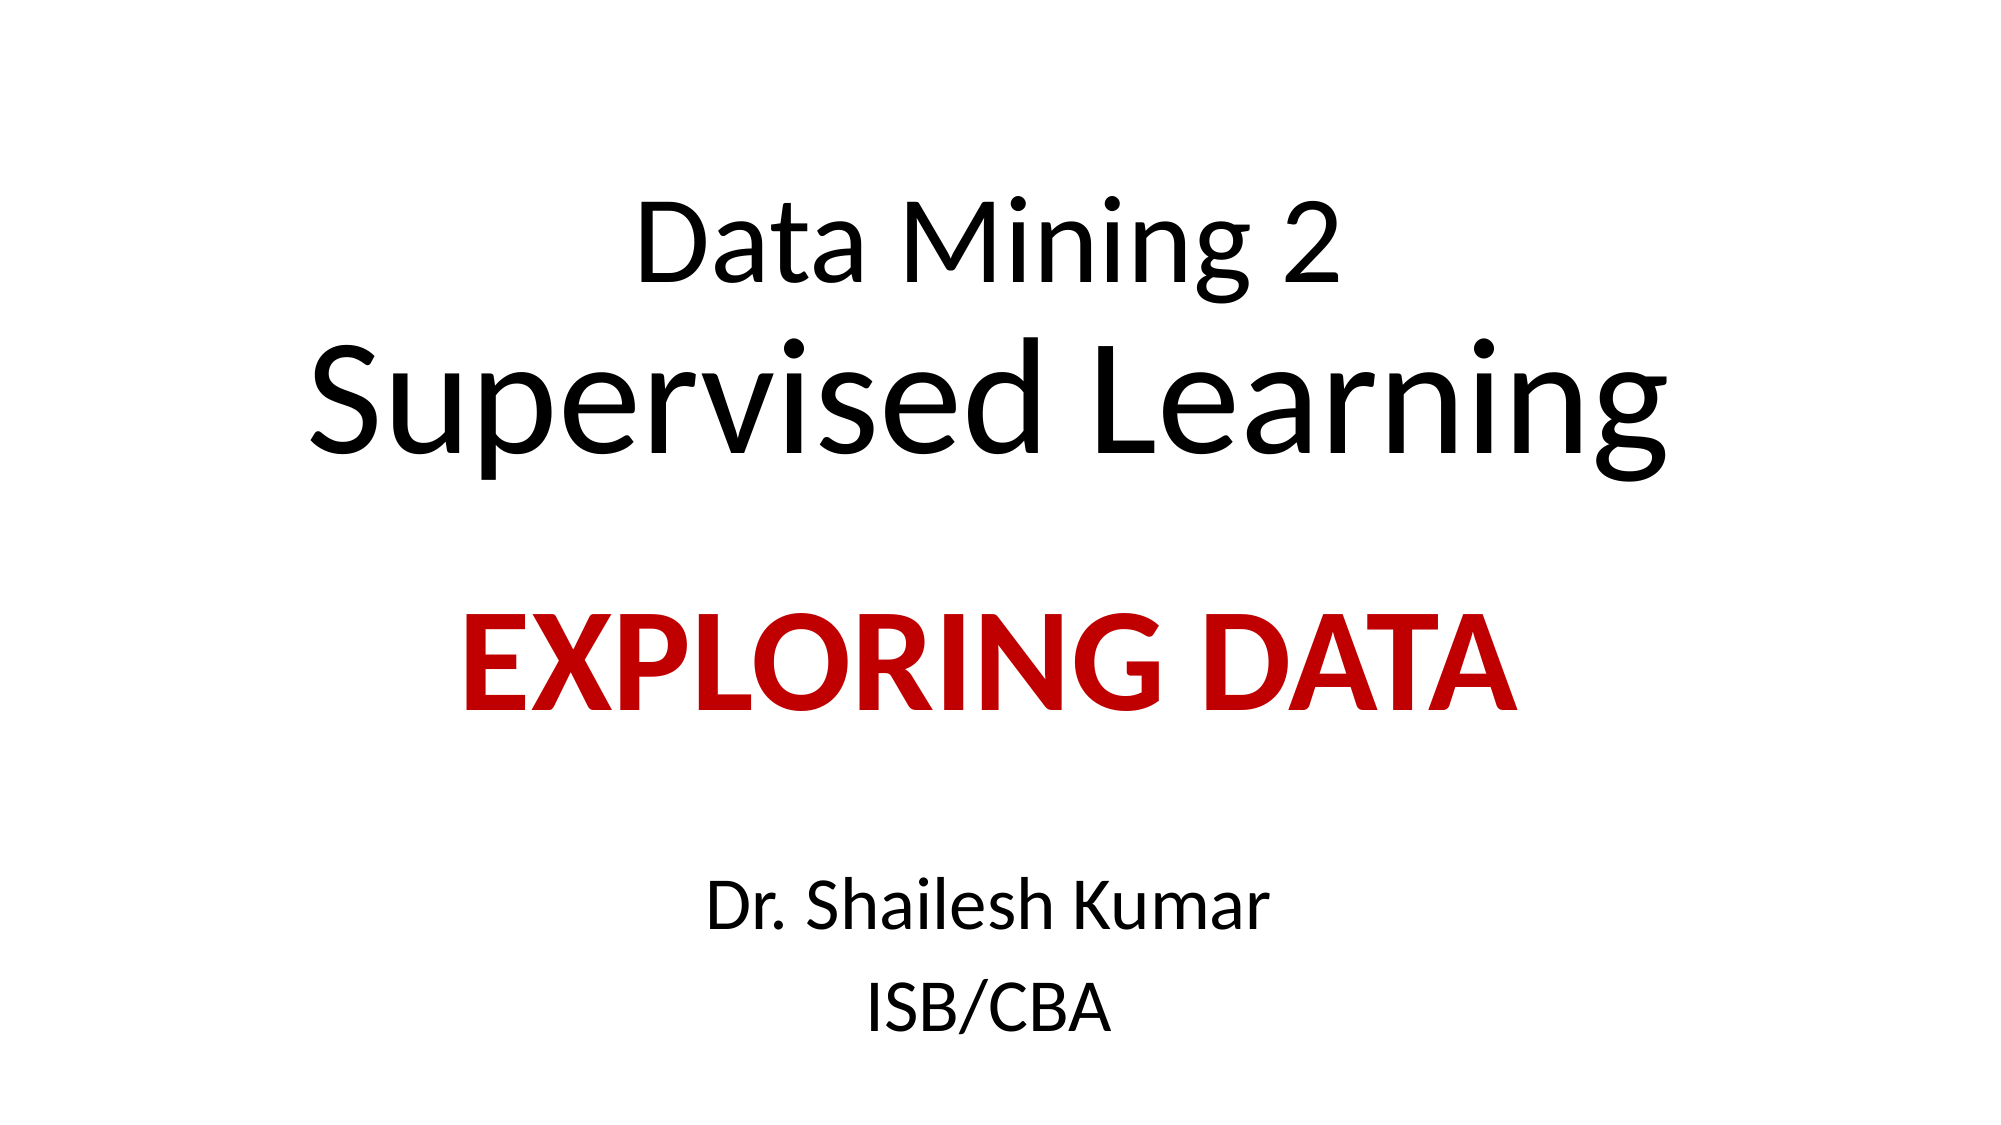

# Data Mining 2 Supervised Learning
EXPLORING DATA

Dr. Shailesh Kumar
ISB/CBA